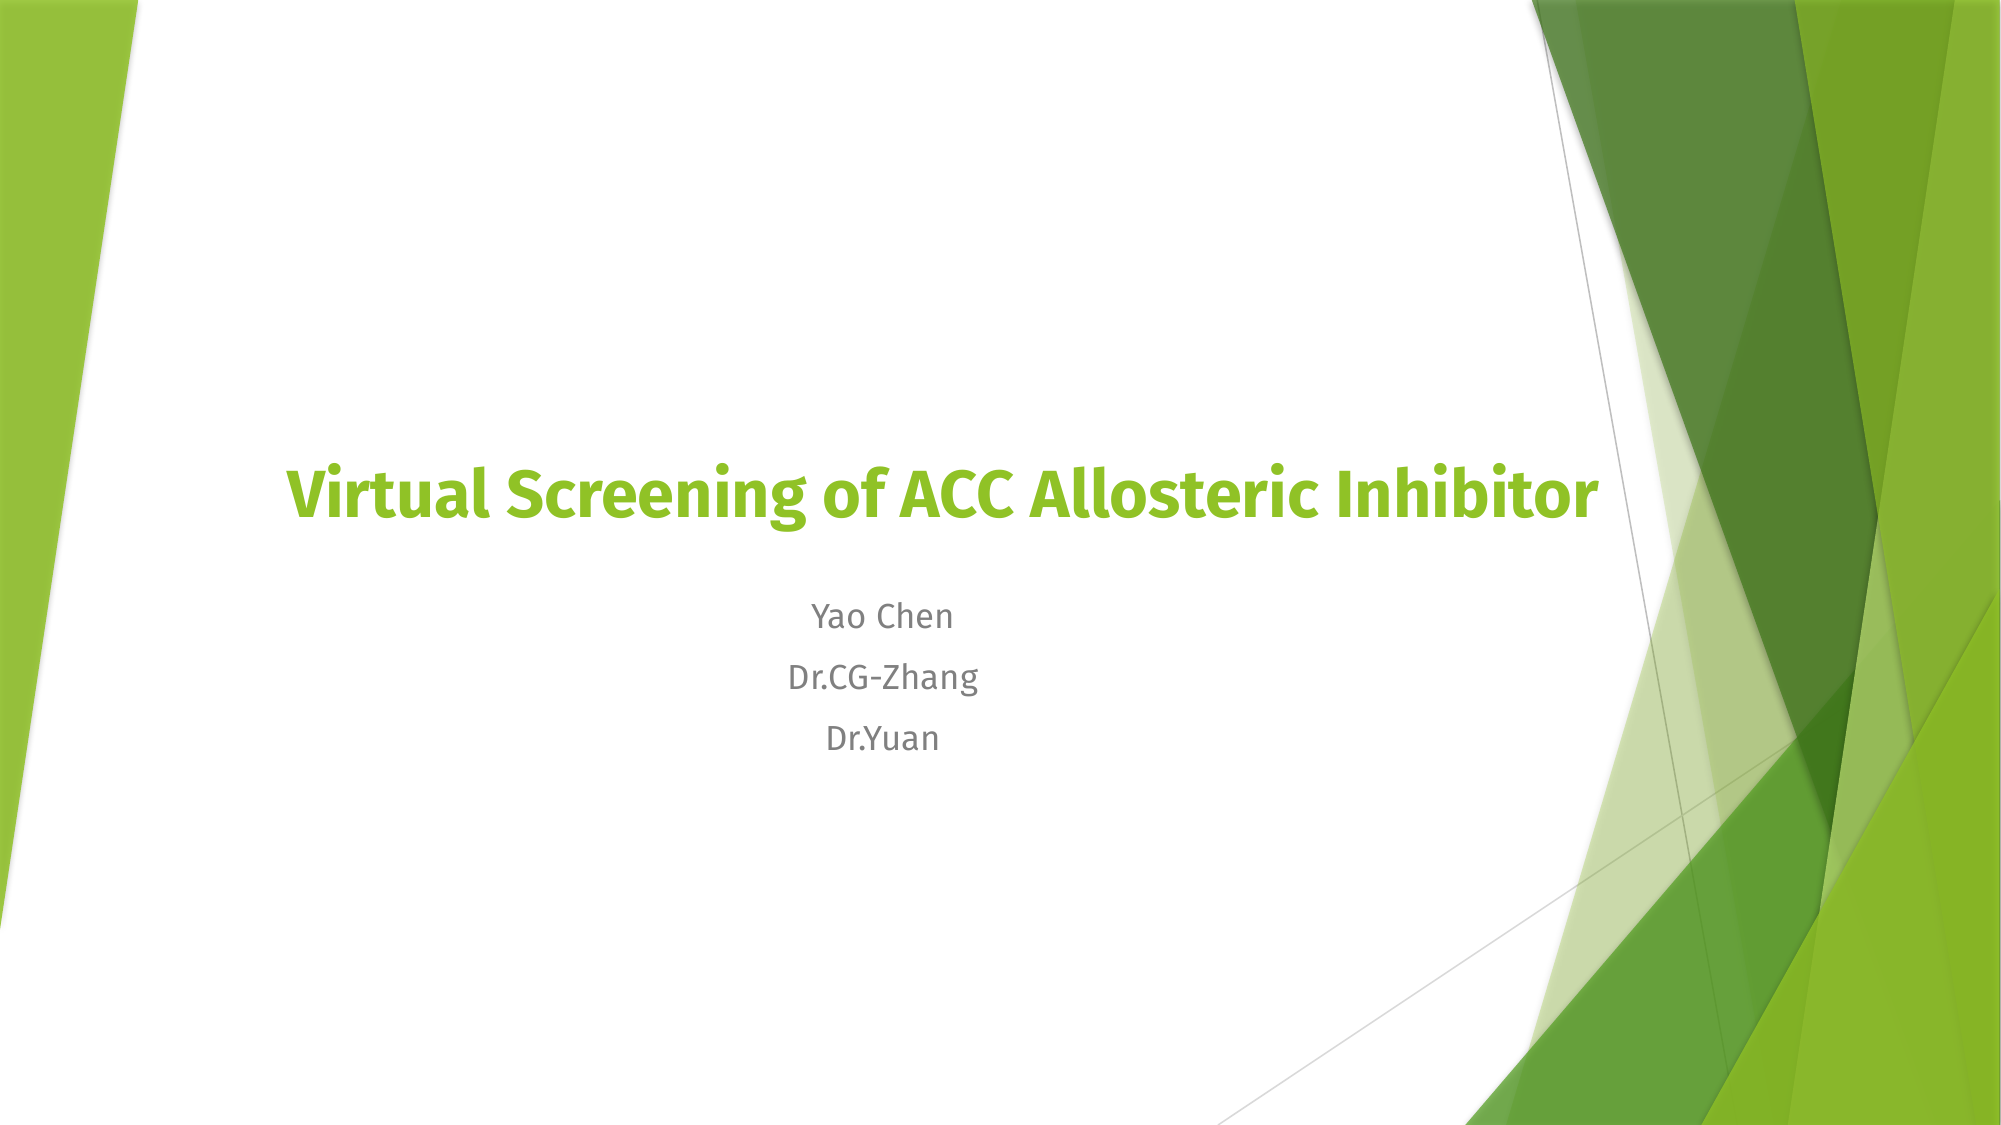

# Virtual Screening of ACC Allosteric Inhibitor
Yao Chen
Dr.CG-Zhang
Dr.Yuan